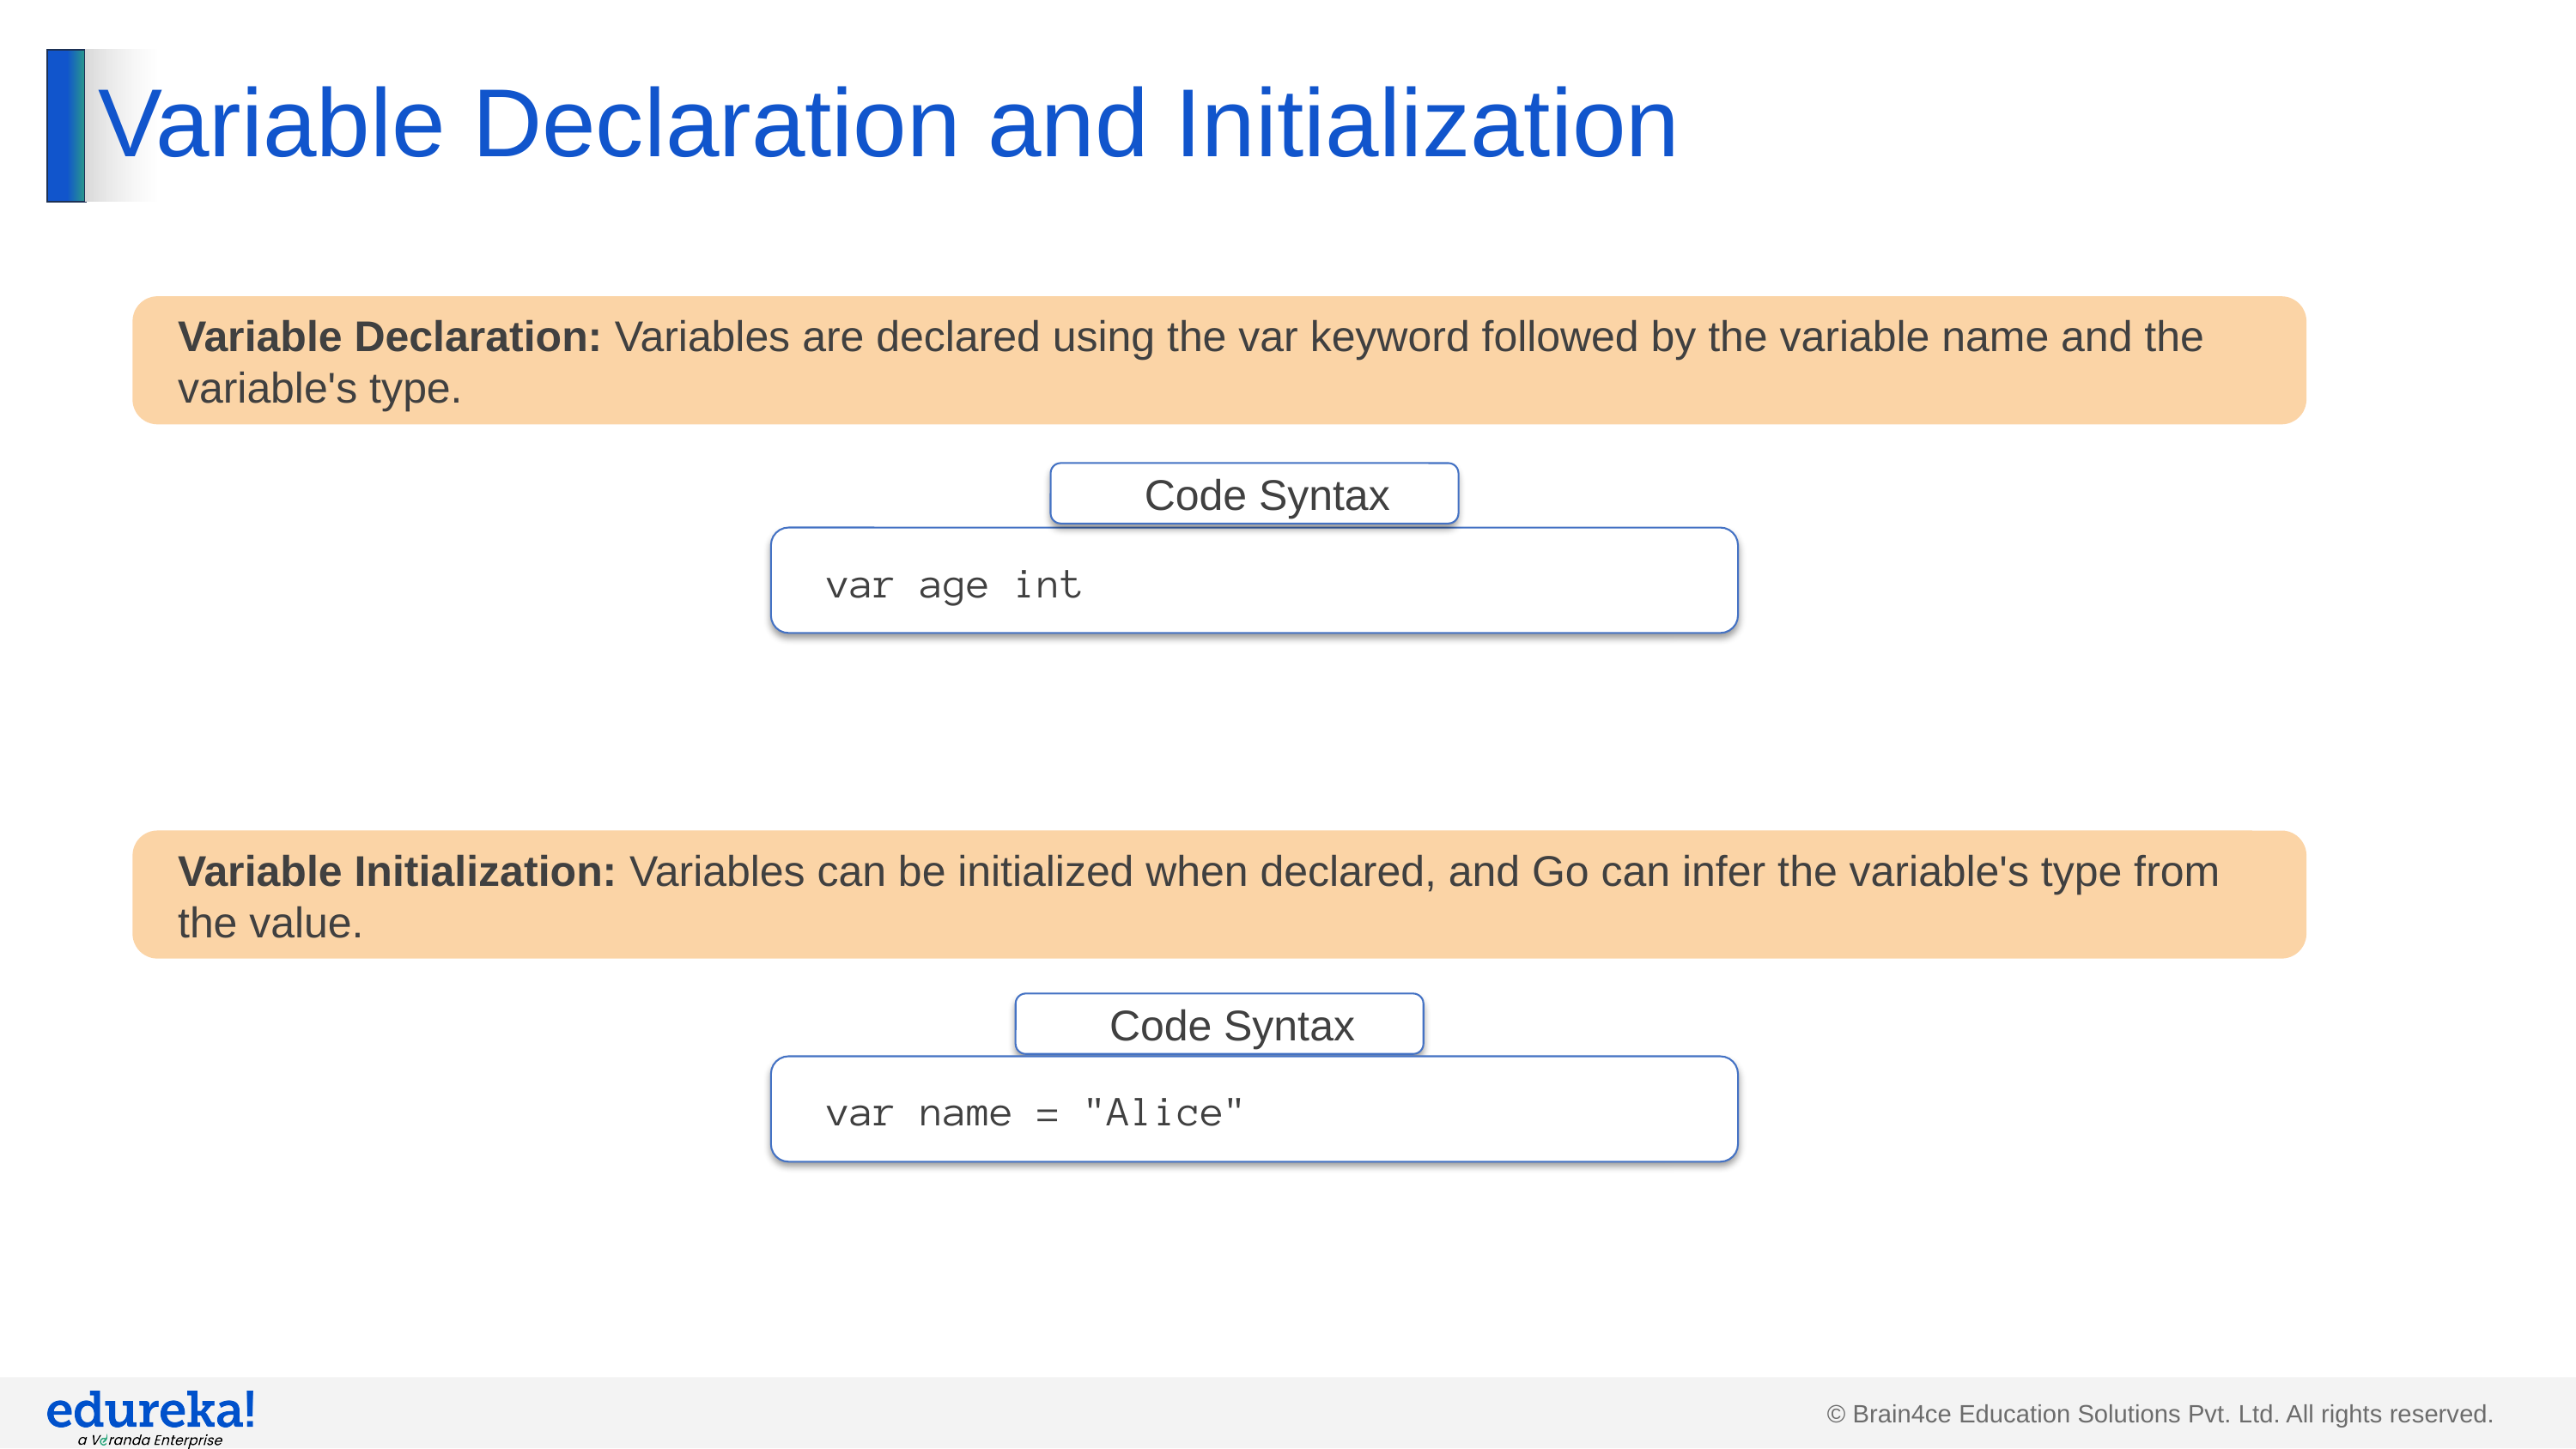

# Variable Declaration and Initialization
Variable Declaration: Variables are declared using the var keyword followed by the variable name and the variable's type.
Code Syntax
var age int
Variable Initialization: Variables can be initialized when declared, and Go can infer the variable's type from the value.
Code Syntax
var name = "Alice"